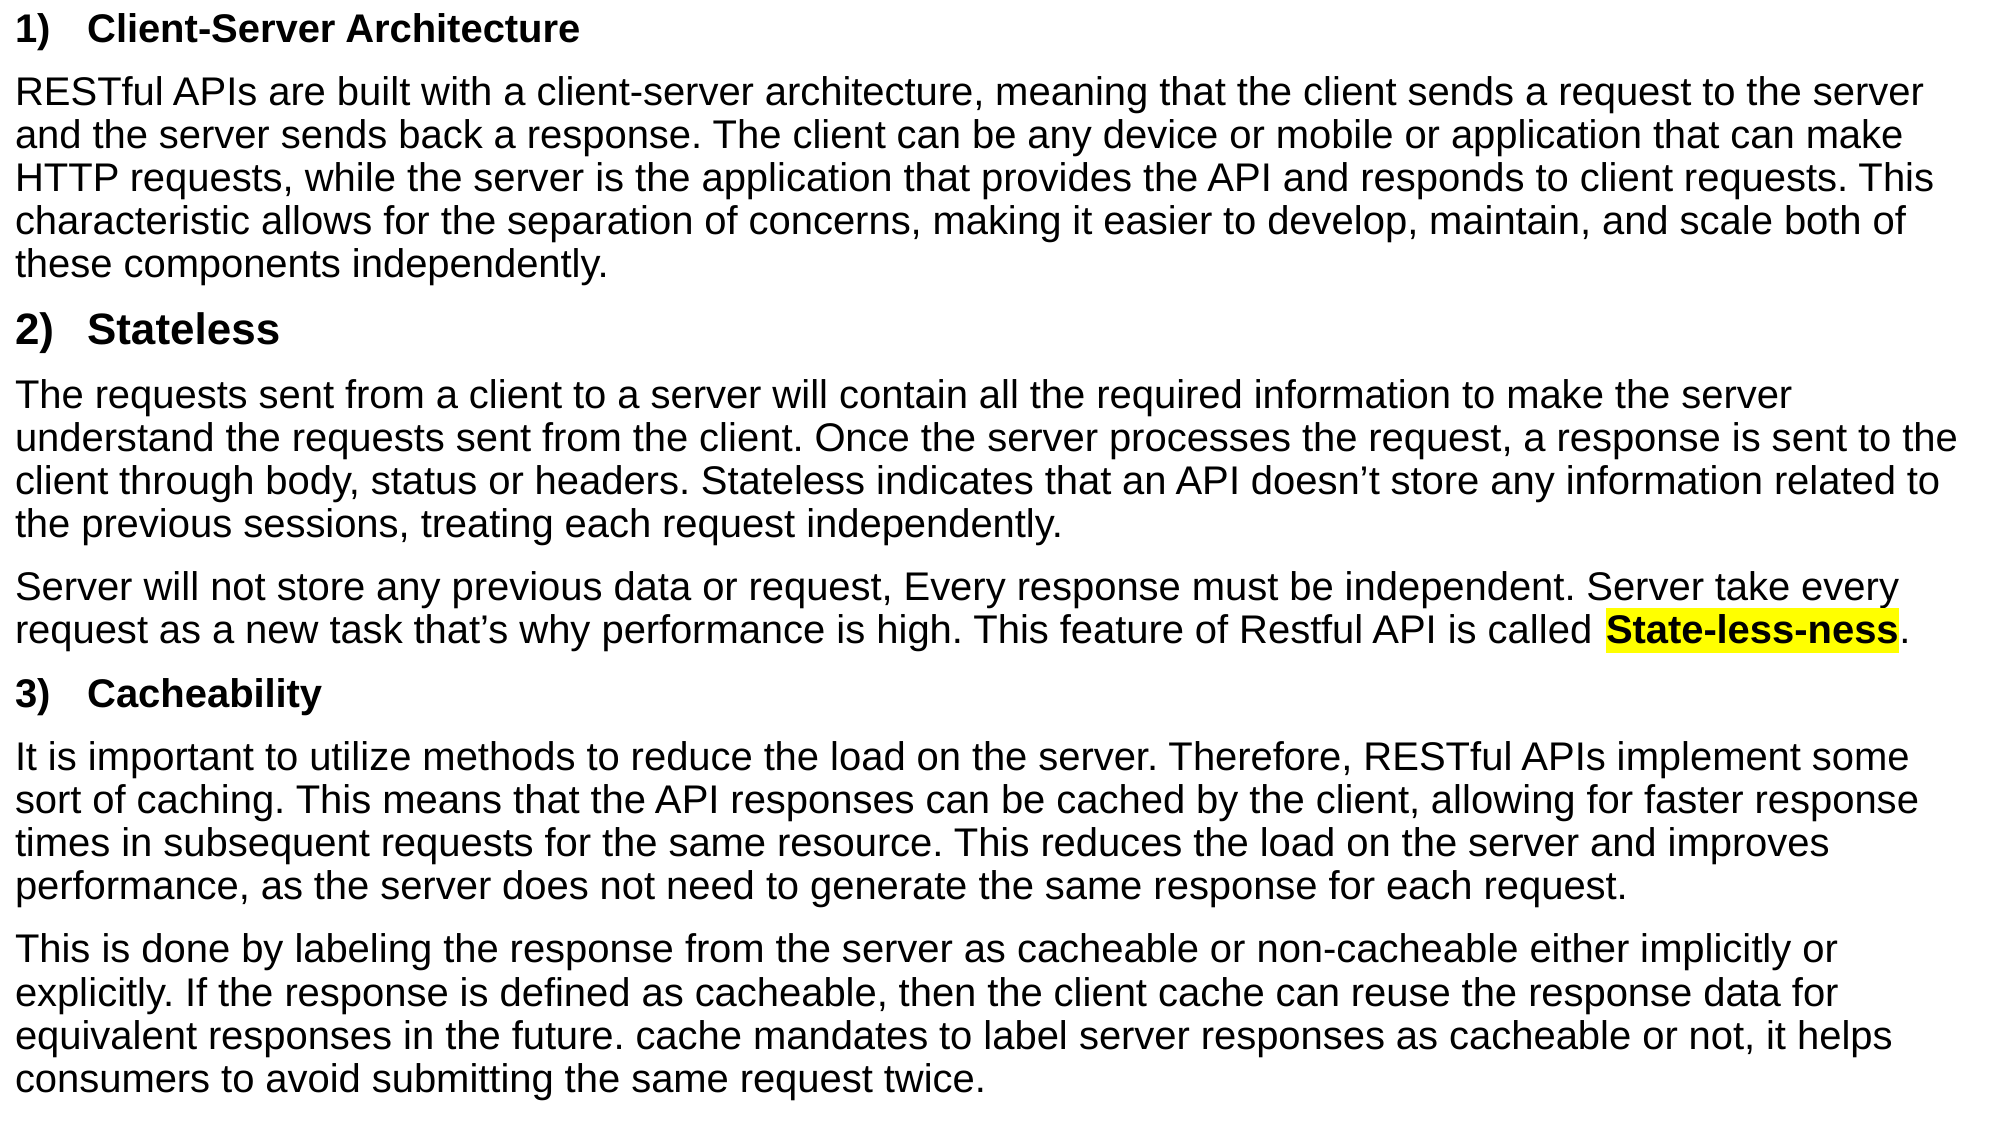

Client-Server Architecture
RESTful APIs are built with a client-server architecture, meaning that the client sends a request to the server and the server sends back a response. The client can be any device or mobile or application that can make HTTP requests, while the server is the application that provides the API and responds to client requests. This characteristic allows for the separation of concerns, making it easier to develop, maintain, and scale both of these components independently.
Stateless
The requests sent from a client to a server will contain all the required information to make the server understand the requests sent from the client. Once the server processes the request, a response is sent to the client through body, status or headers. Stateless indicates that an API doesn’t store any information related to the previous sessions, treating each request independently.
Server will not store any previous data or request, Every response must be independent. Server take every request as a new task that’s why performance is high. This feature of Restful API is called State-less-ness.
Cacheability
It is important to utilize methods to reduce the load on the server. Therefore, RESTful APIs implement some sort of caching. This means that the API responses can be cached by the client, allowing for faster response times in subsequent requests for the same resource. This reduces the load on the server and improves performance, as the server does not need to generate the same response for each request.
This is done by labeling the response from the server as cacheable or non-cacheable either implicitly or explicitly. If the response is defined as cacheable, then the client cache can reuse the response data for equivalent responses in the future. cache mandates to label server responses as cacheable or not, it helps consumers to avoid submitting the same request twice.